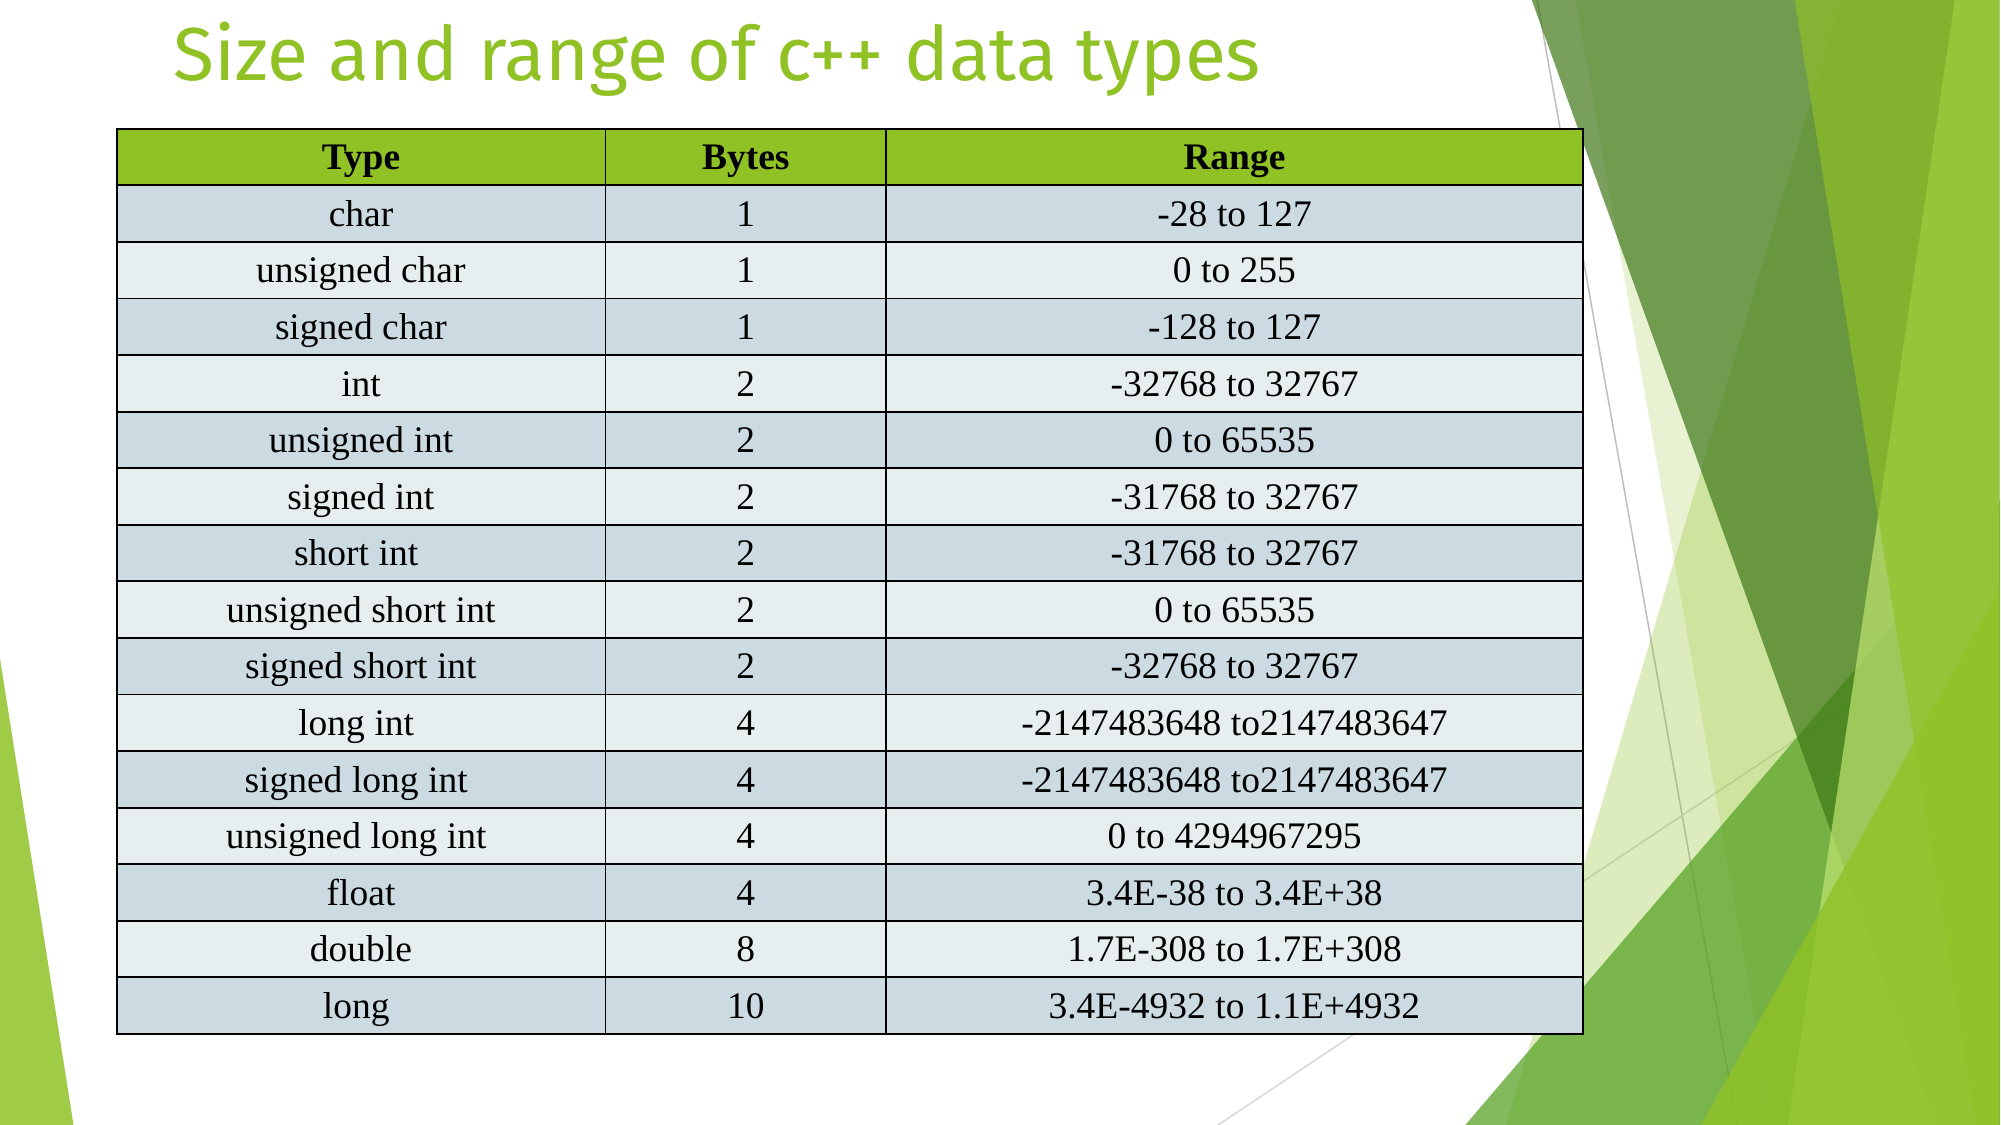

# Size and range of c++ data types
| Type | Bytes | Range |
| --- | --- | --- |
| char | 1 | -28 to 127 |
| unsigned char | 1 | 0 to 255 |
| signed char | 1 | -128 to 127 |
| int | 2 | -32768 to 32767 |
| unsigned int | 2 | 0 to 65535 |
| signed int | 2 | -31768 to 32767 |
| short int | 2 | -31768 to 32767 |
| unsigned short int | 2 | 0 to 65535 |
| signed short int | 2 | -32768 to 32767 |
| long int | 4 | -2147483648 to2147483647 |
| signed long int | 4 | -2147483648 to2147483647 |
| unsigned long int | 4 | 0 to 4294967295 |
| float | 4 | 3.4E-38 to 3.4E+38 |
| double | 8 | 1.7E-308 to 1.7E+308 |
| long | 10 | 3.4E-4932 to 1.1E+4932 |